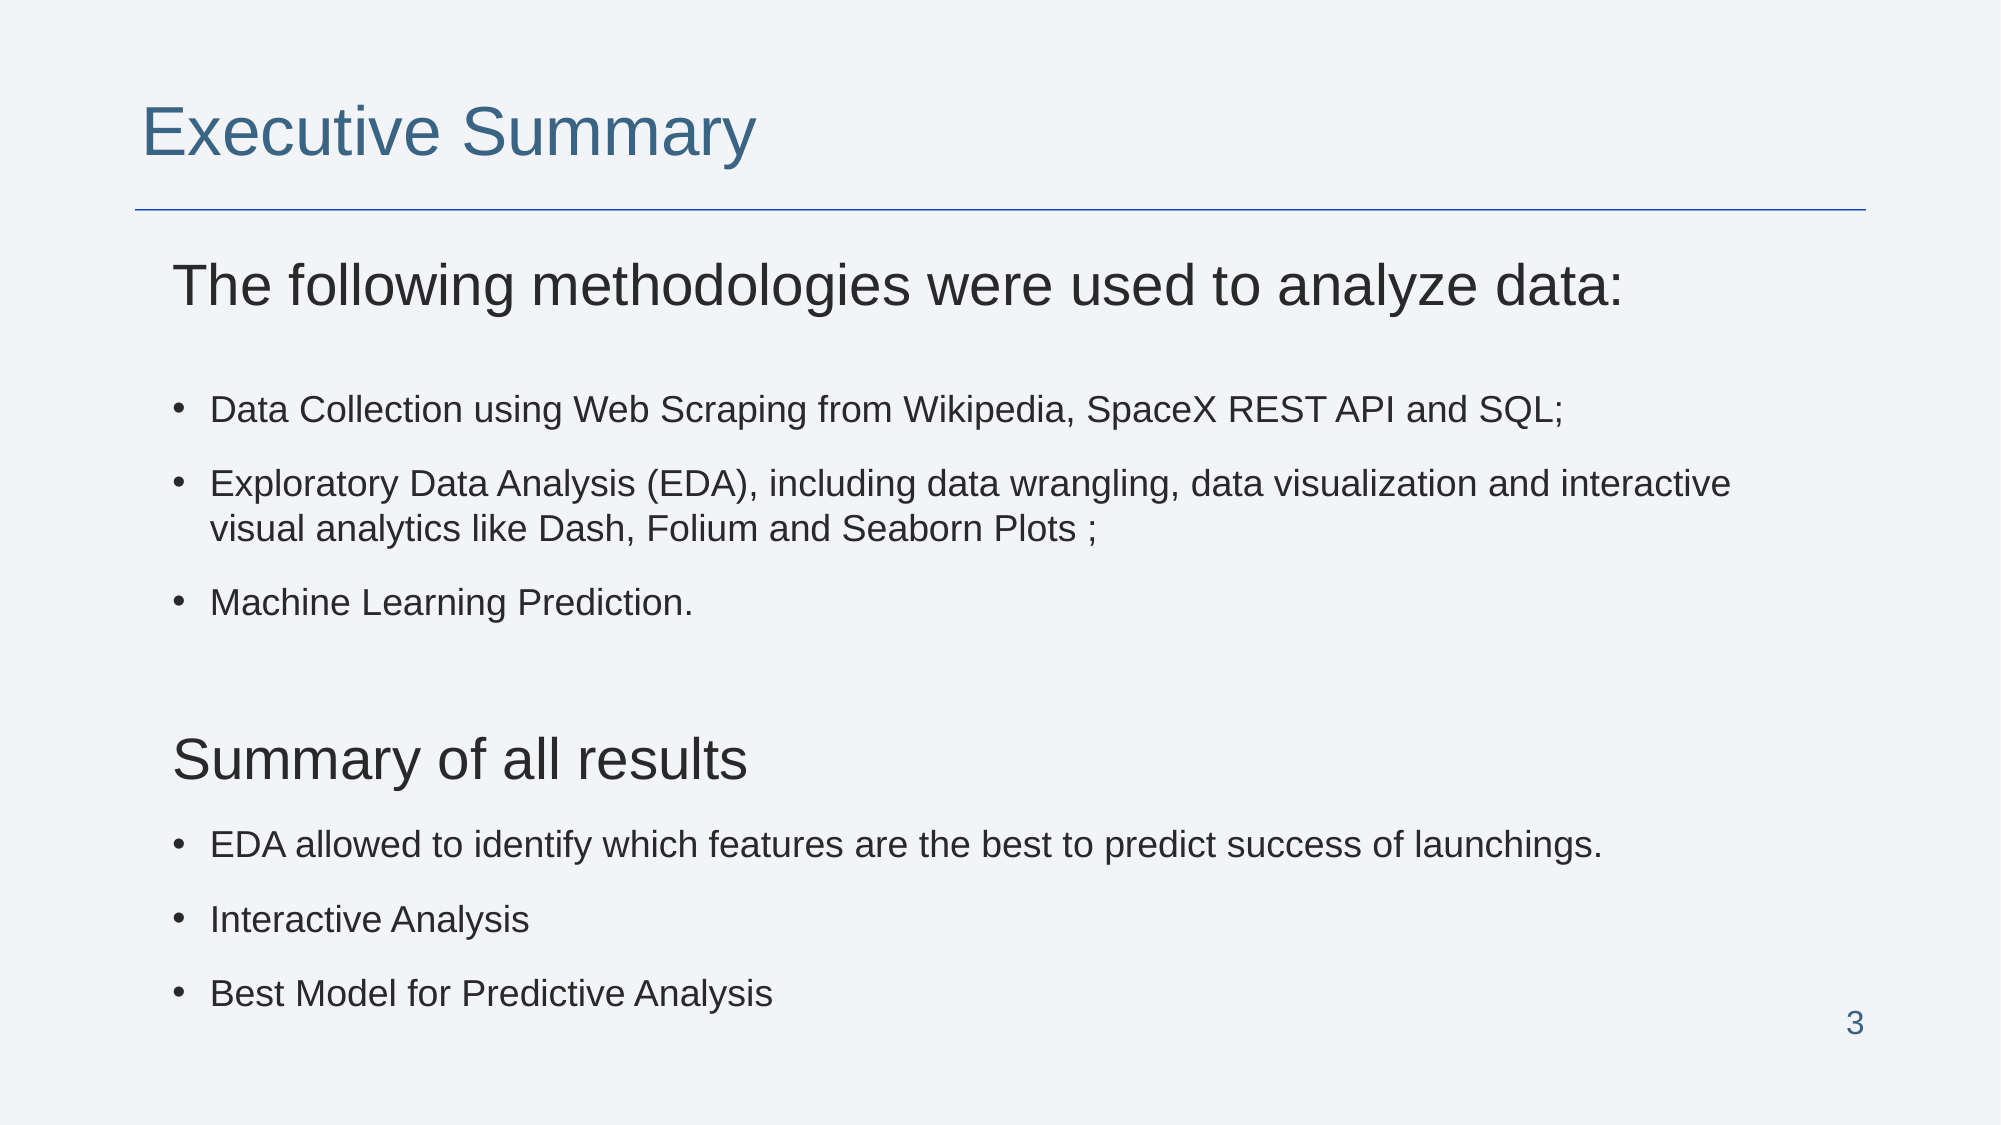

Executive Summary
The following methodologies were used to analyze data:

Data Collection using Web Scraping from Wikipedia, SpaceX REST API and SQL;
Exploratory Data Analysis (EDA), including data wrangling, data visualization and interactive visual analytics like Dash, Folium and Seaborn Plots ;
Machine Learning Prediction.

Summary of all results
EDA allowed to identify which features are the best to predict success of launchings.
Interactive Analysis
Best Model for Predictive Analysis

3